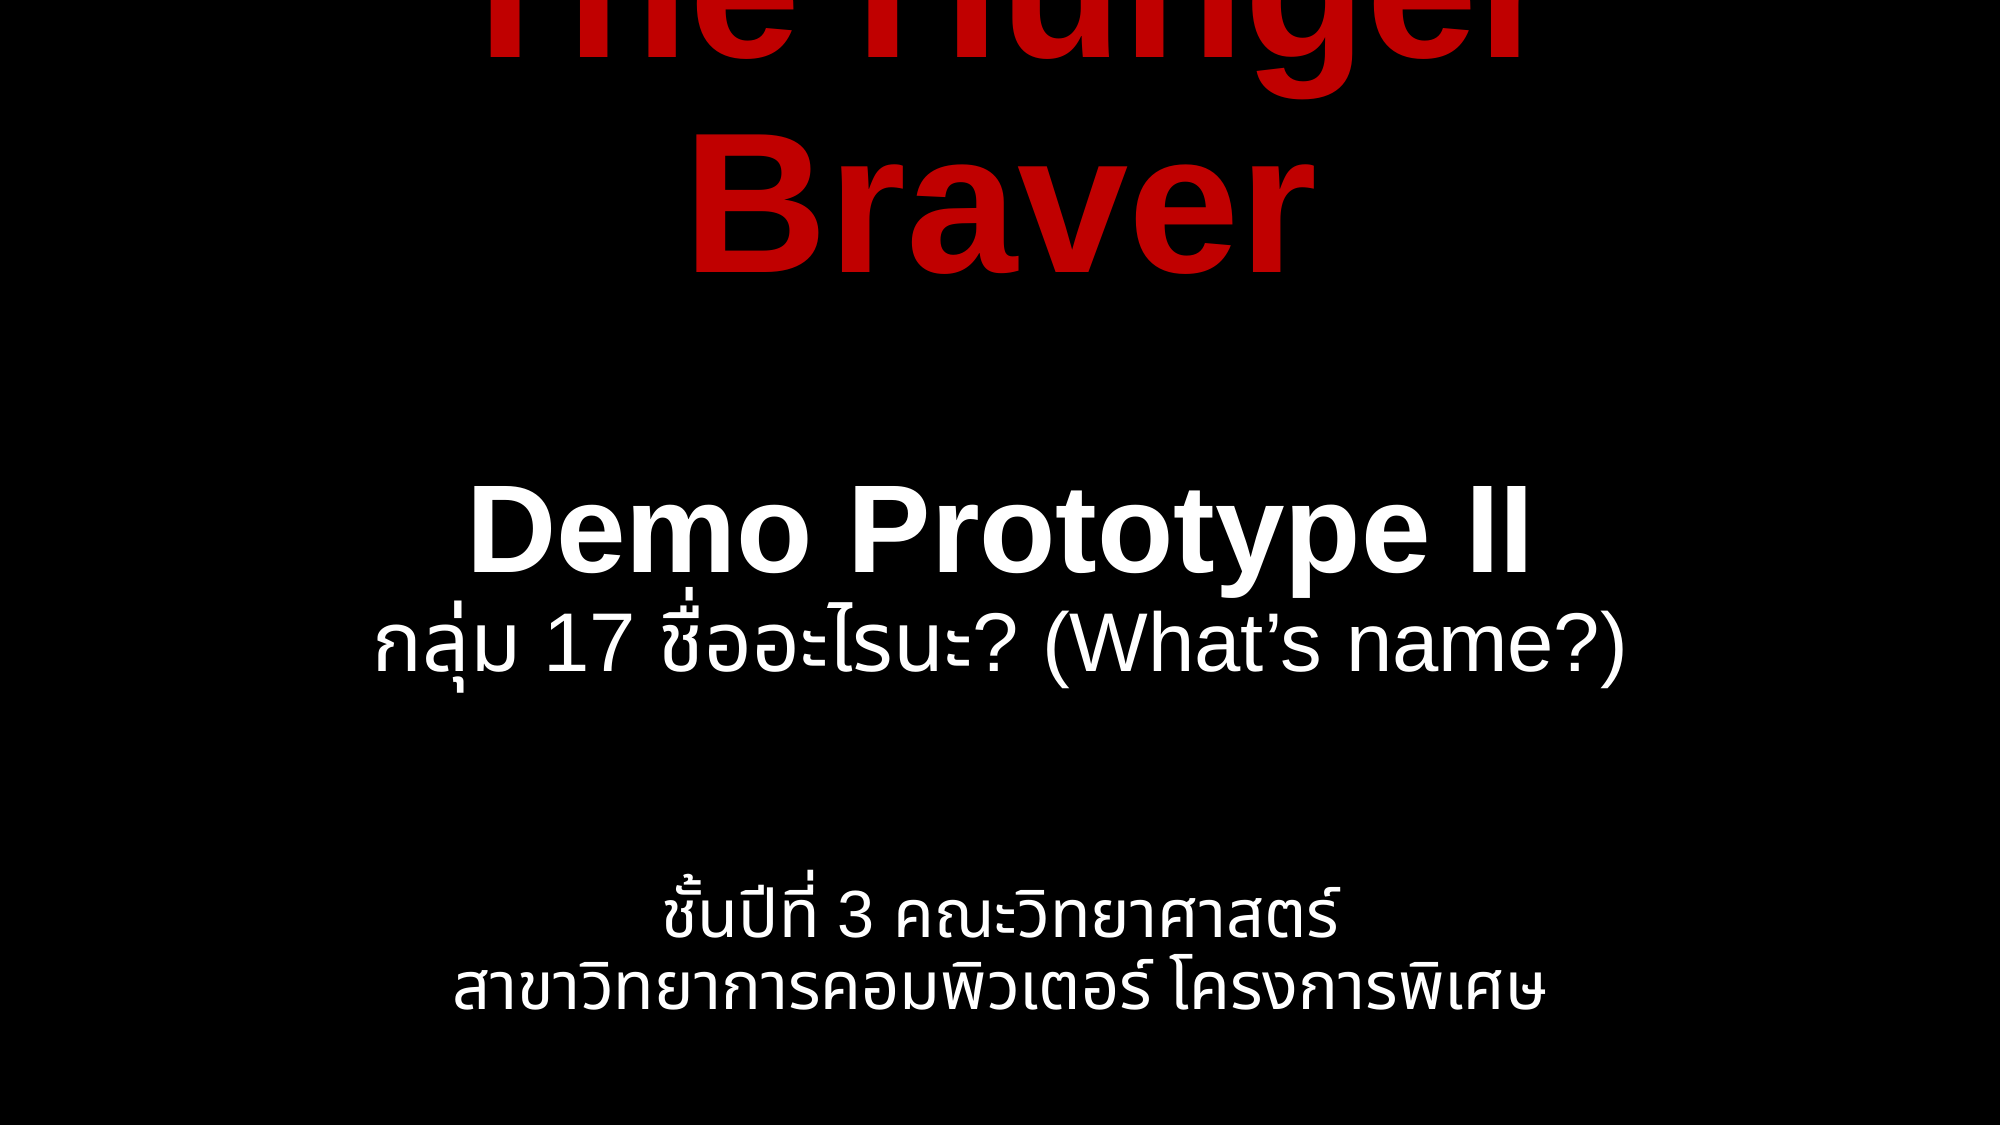

# The Hunger Braver Demo Prototype II กลุ่ม 17 ชื่ออะไรนะ? (What’s name?)
ชั้นปีที่ 3 คณะวิทยาศาสตร์
สาขาวิทยาการคอมพิวเตอร์ โครงการพิเศษ